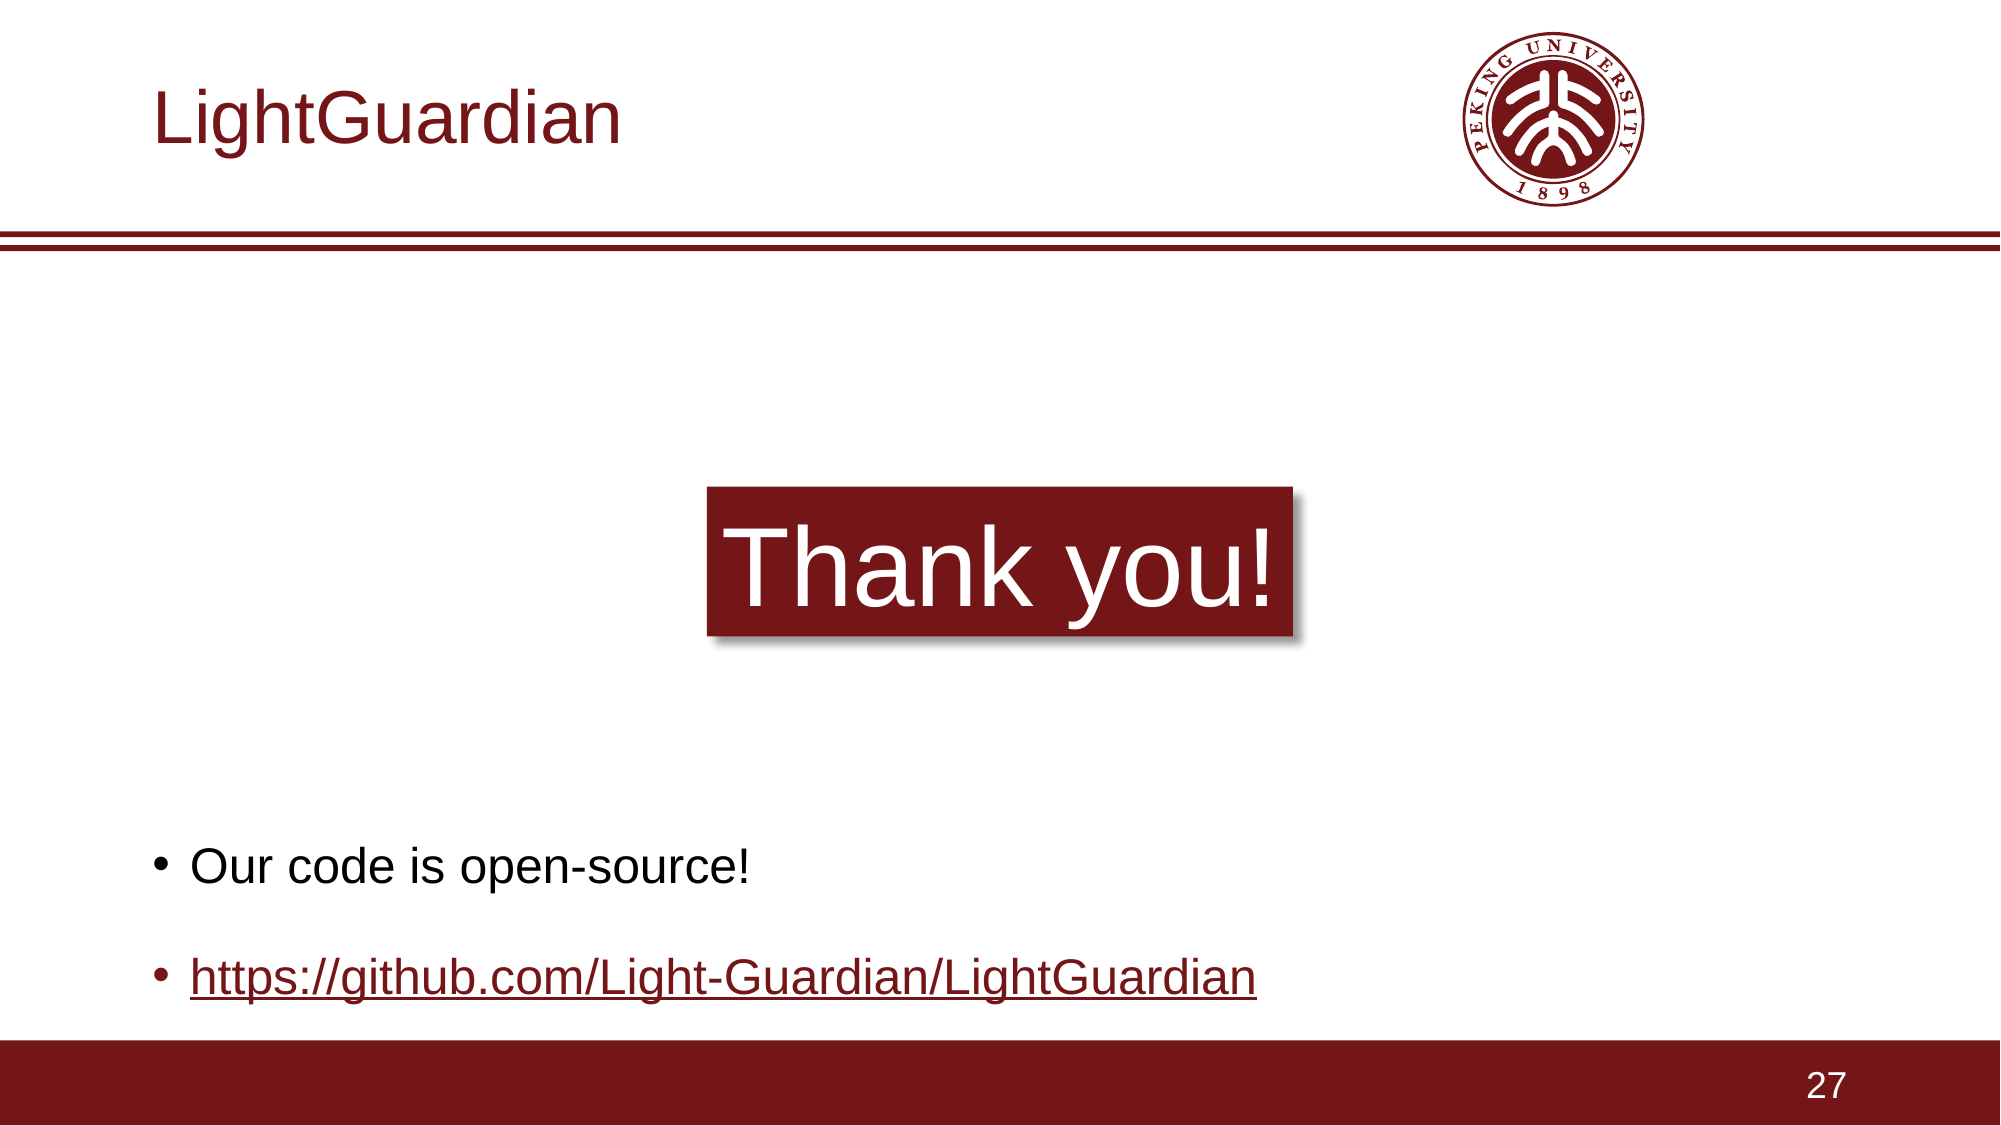

# LightGuardian
Thank you!
Our code is open-source!
https://github.com/Light-Guardian/LightGuardian
27